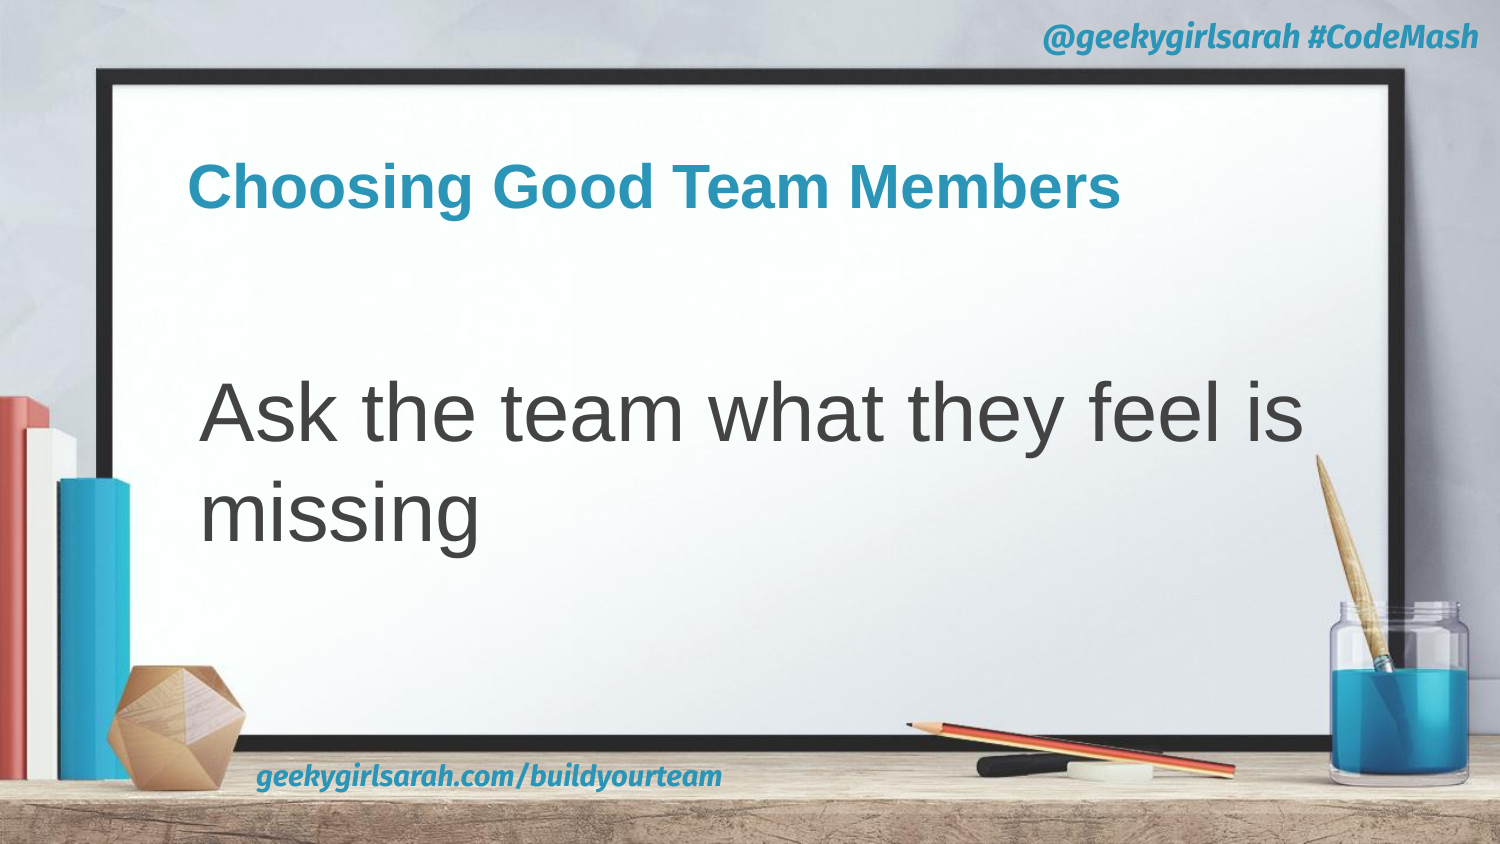

# Choosing Good Team Members
Ask the team what they feel is missing